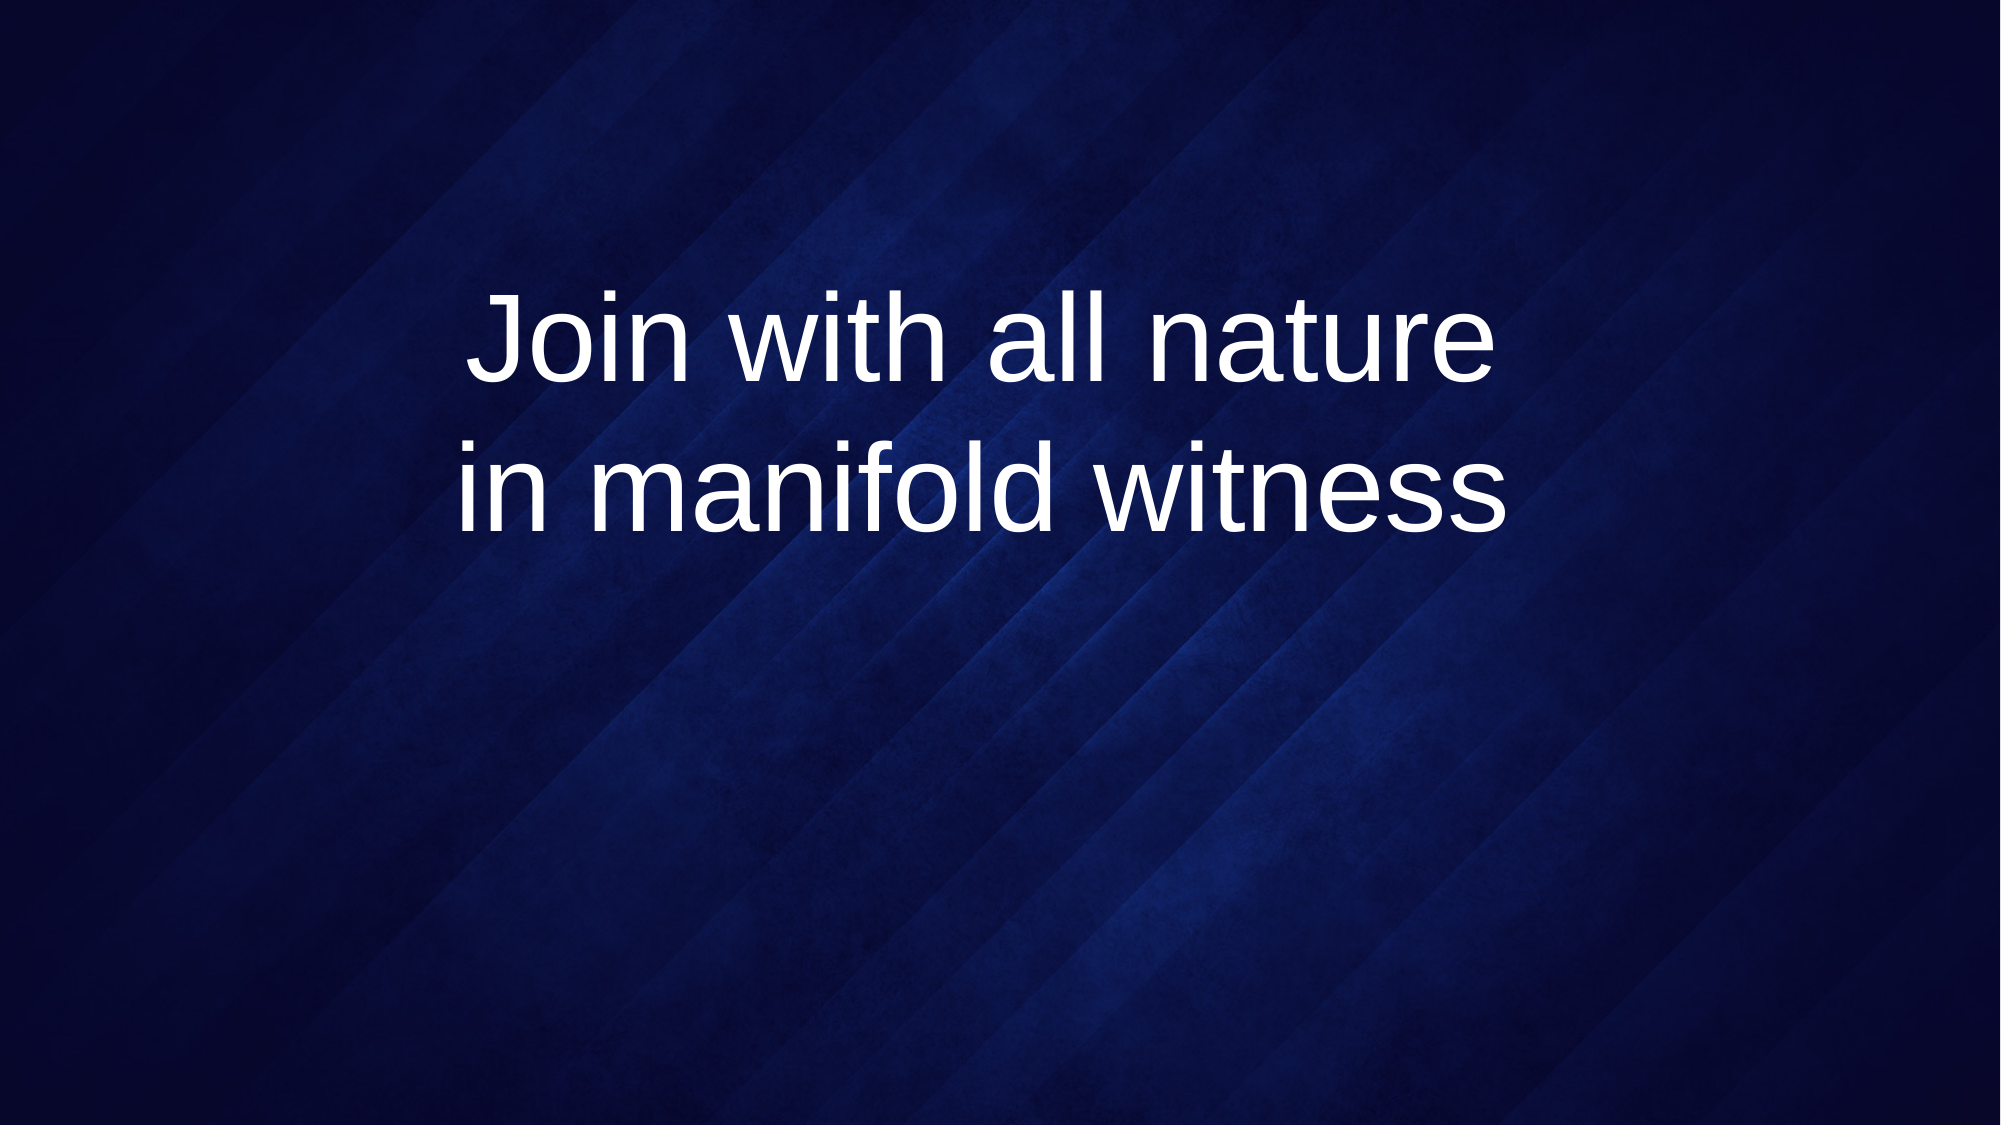

# Join with all nature in manifold witness